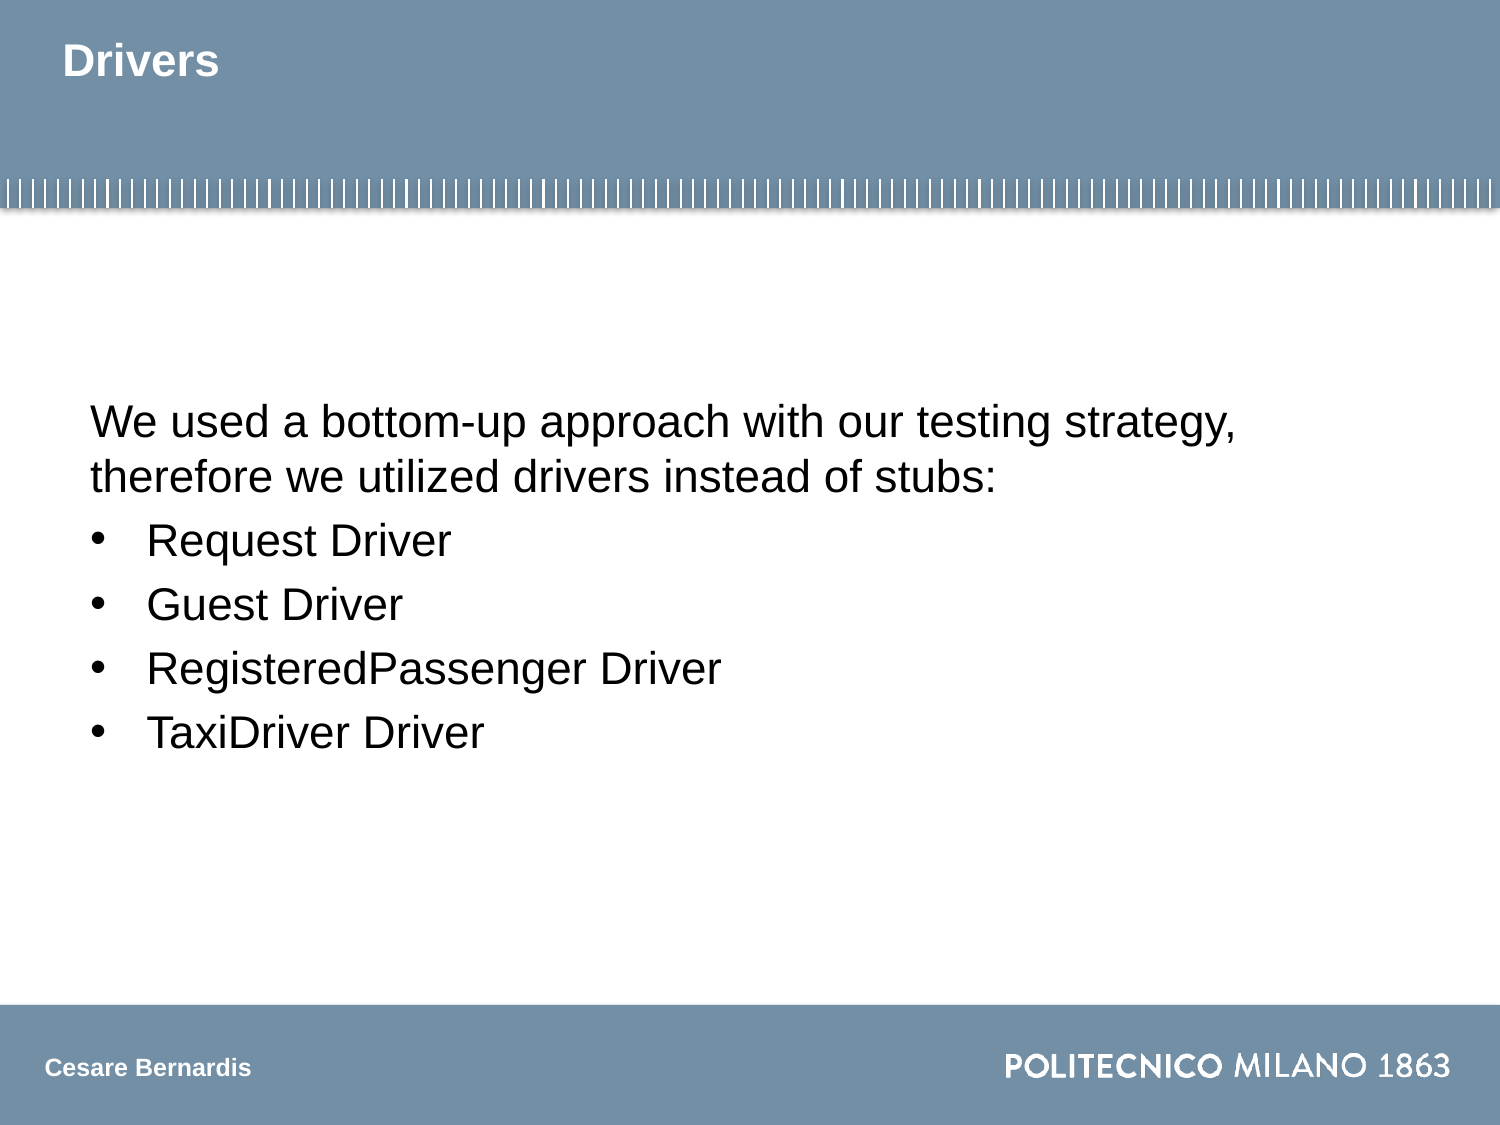

# Drivers
We used a bottom-up approach with our testing strategy, therefore we utilized drivers instead of stubs:
Request Driver
Guest Driver
RegisteredPassenger Driver
TaxiDriver Driver